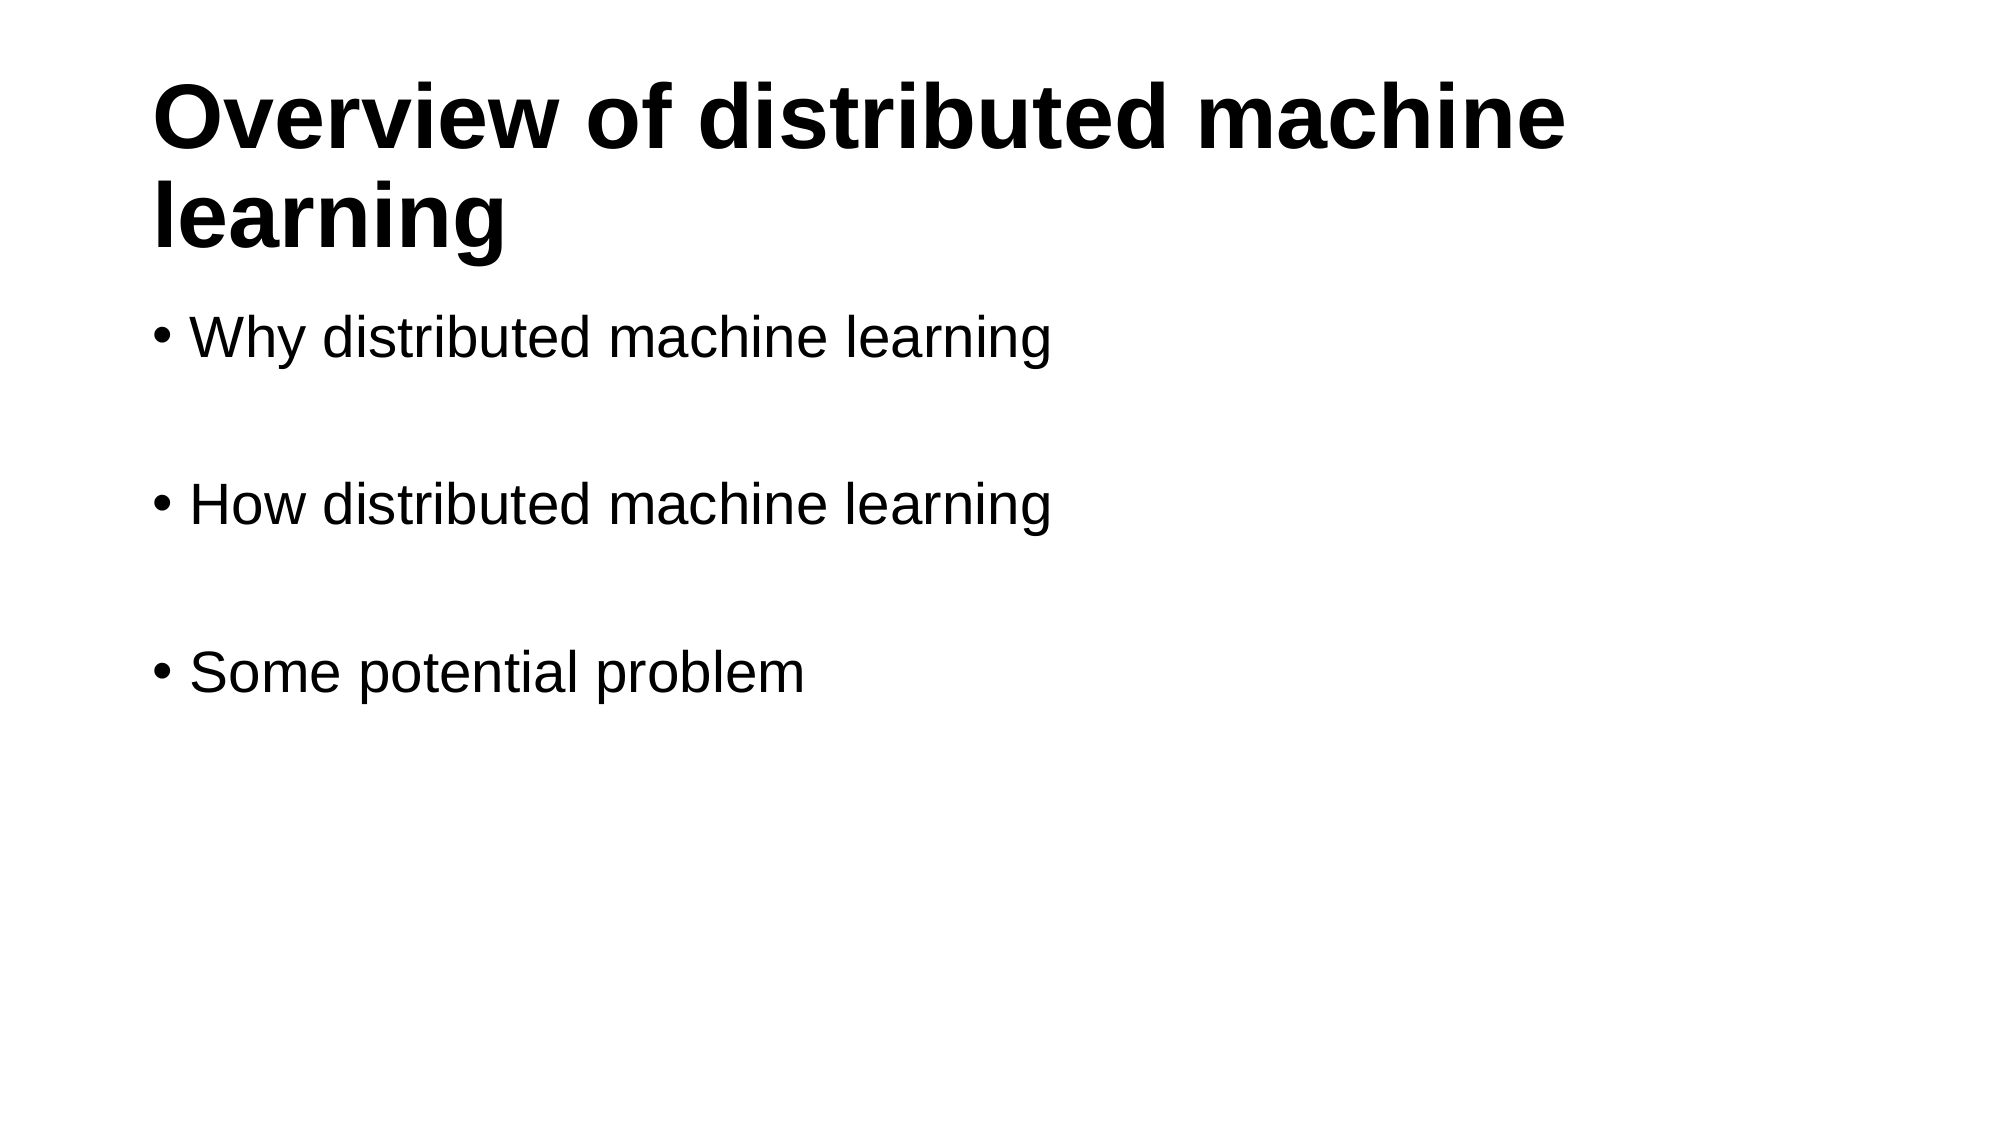

# Overview of distributed machine learning
Why distributed machine learning

How distributed machine learning

Some potential problem